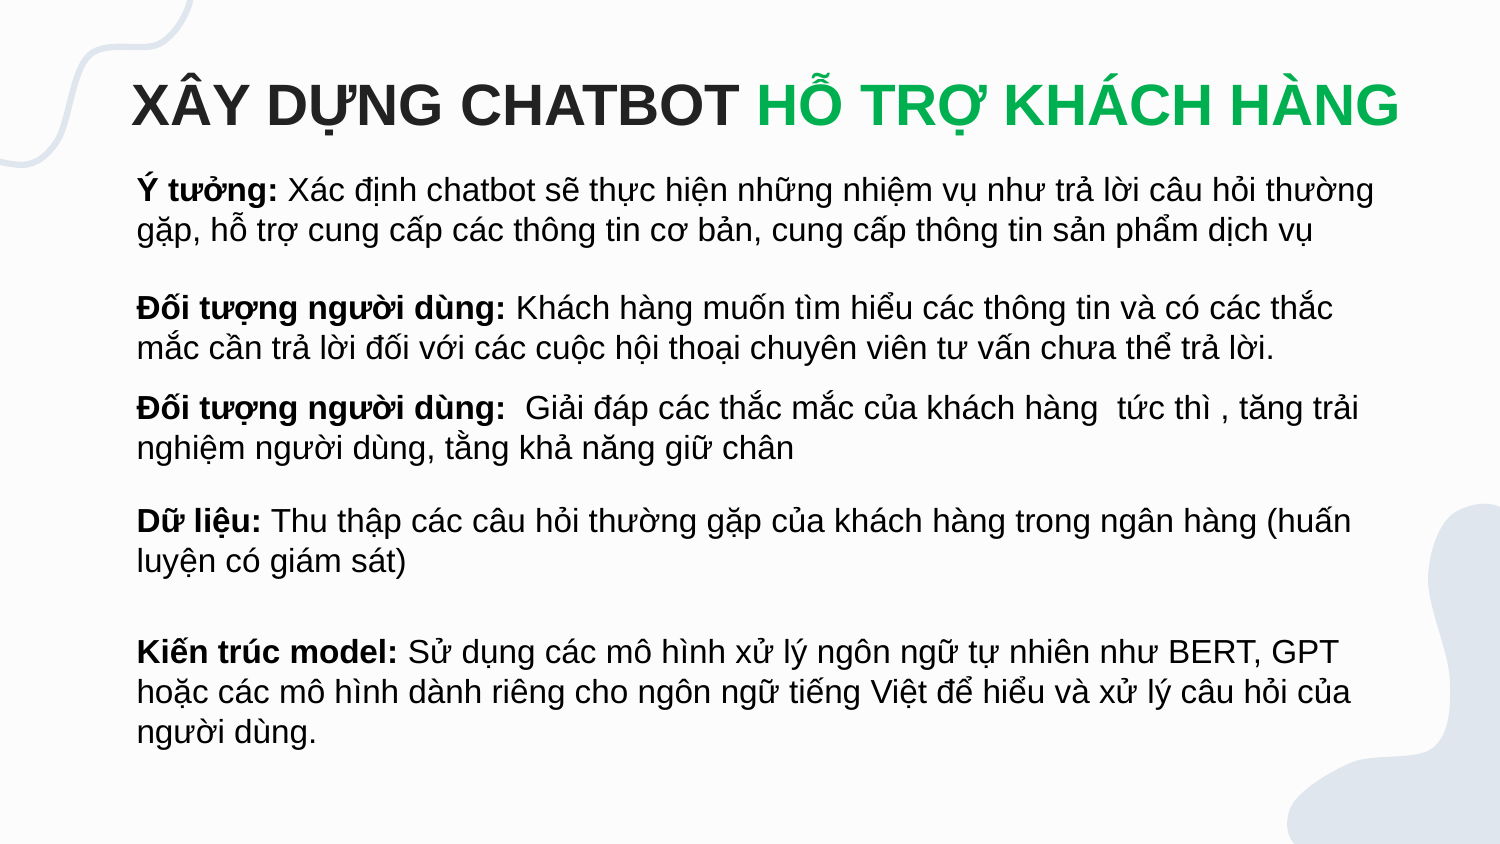

XÂY DỰNG CHATBOT HỖ TRỢ KHÁCH HÀNG
Ý tưởng: Xác định chatbot sẽ thực hiện những nhiệm vụ như trả lời câu hỏi thường gặp, hỗ trợ cung cấp các thông tin cơ bản, cung cấp thông tin sản phẩm dịch vụ
Đối tượng người dùng: Khách hàng muốn tìm hiểu các thông tin và có các thắc mắc cần trả lời đối với các cuộc hội thoại chuyên viên tư vấn chưa thể trả lời.
Đối tượng người dùng:  Giải đáp các thắc mắc của khách hàng  tức thì , tăng trải nghiệm người dùng, tằng khả năng giữ chân
Dữ liệu: Thu thập các câu hỏi thường gặp của khách hàng trong ngân hàng (huấn luyện có giám sát)
Kiến trúc model: Sử dụng các mô hình xử lý ngôn ngữ tự nhiên như BERT, GPT hoặc các mô hình dành riêng cho ngôn ngữ tiếng Việt để hiểu và xử lý câu hỏi của người dùng.